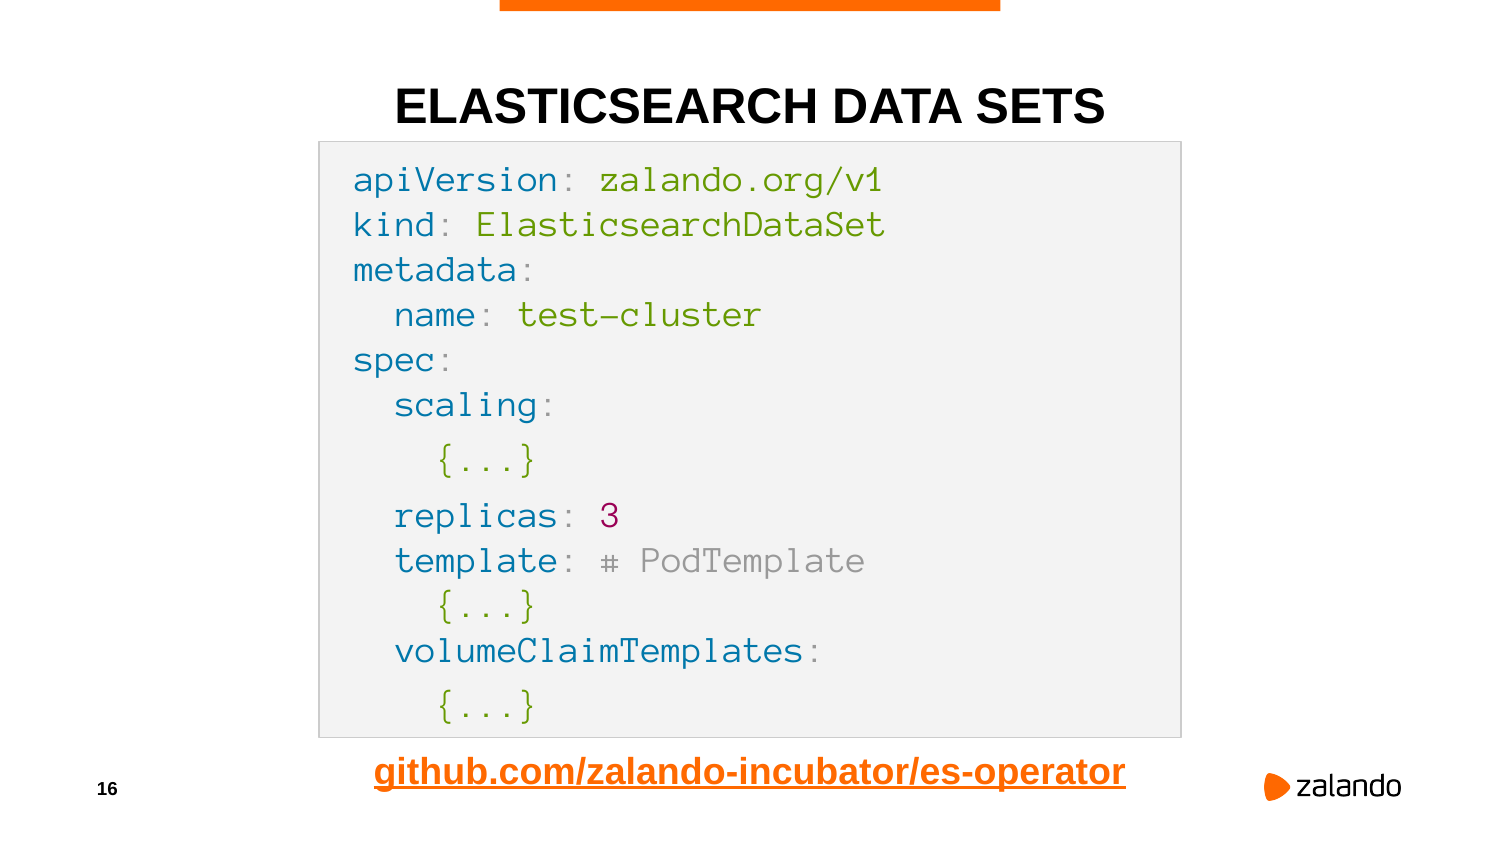

Please write the title in all capital letters
# ELASTICSEARCH DATA SETS
Use bullet points to summarize information rather than writing long paragraphs in the text box
apiVersion: zalando.org/v1
kind: ElasticsearchDataSet
metadata:
  name: test-cluster
spec:
  scaling:
    {...}
  replicas: 3
  template: # PodTemplate
    {...}
  volumeClaimTemplates:
    {...}
github.com/zalando-incubator/es-operator